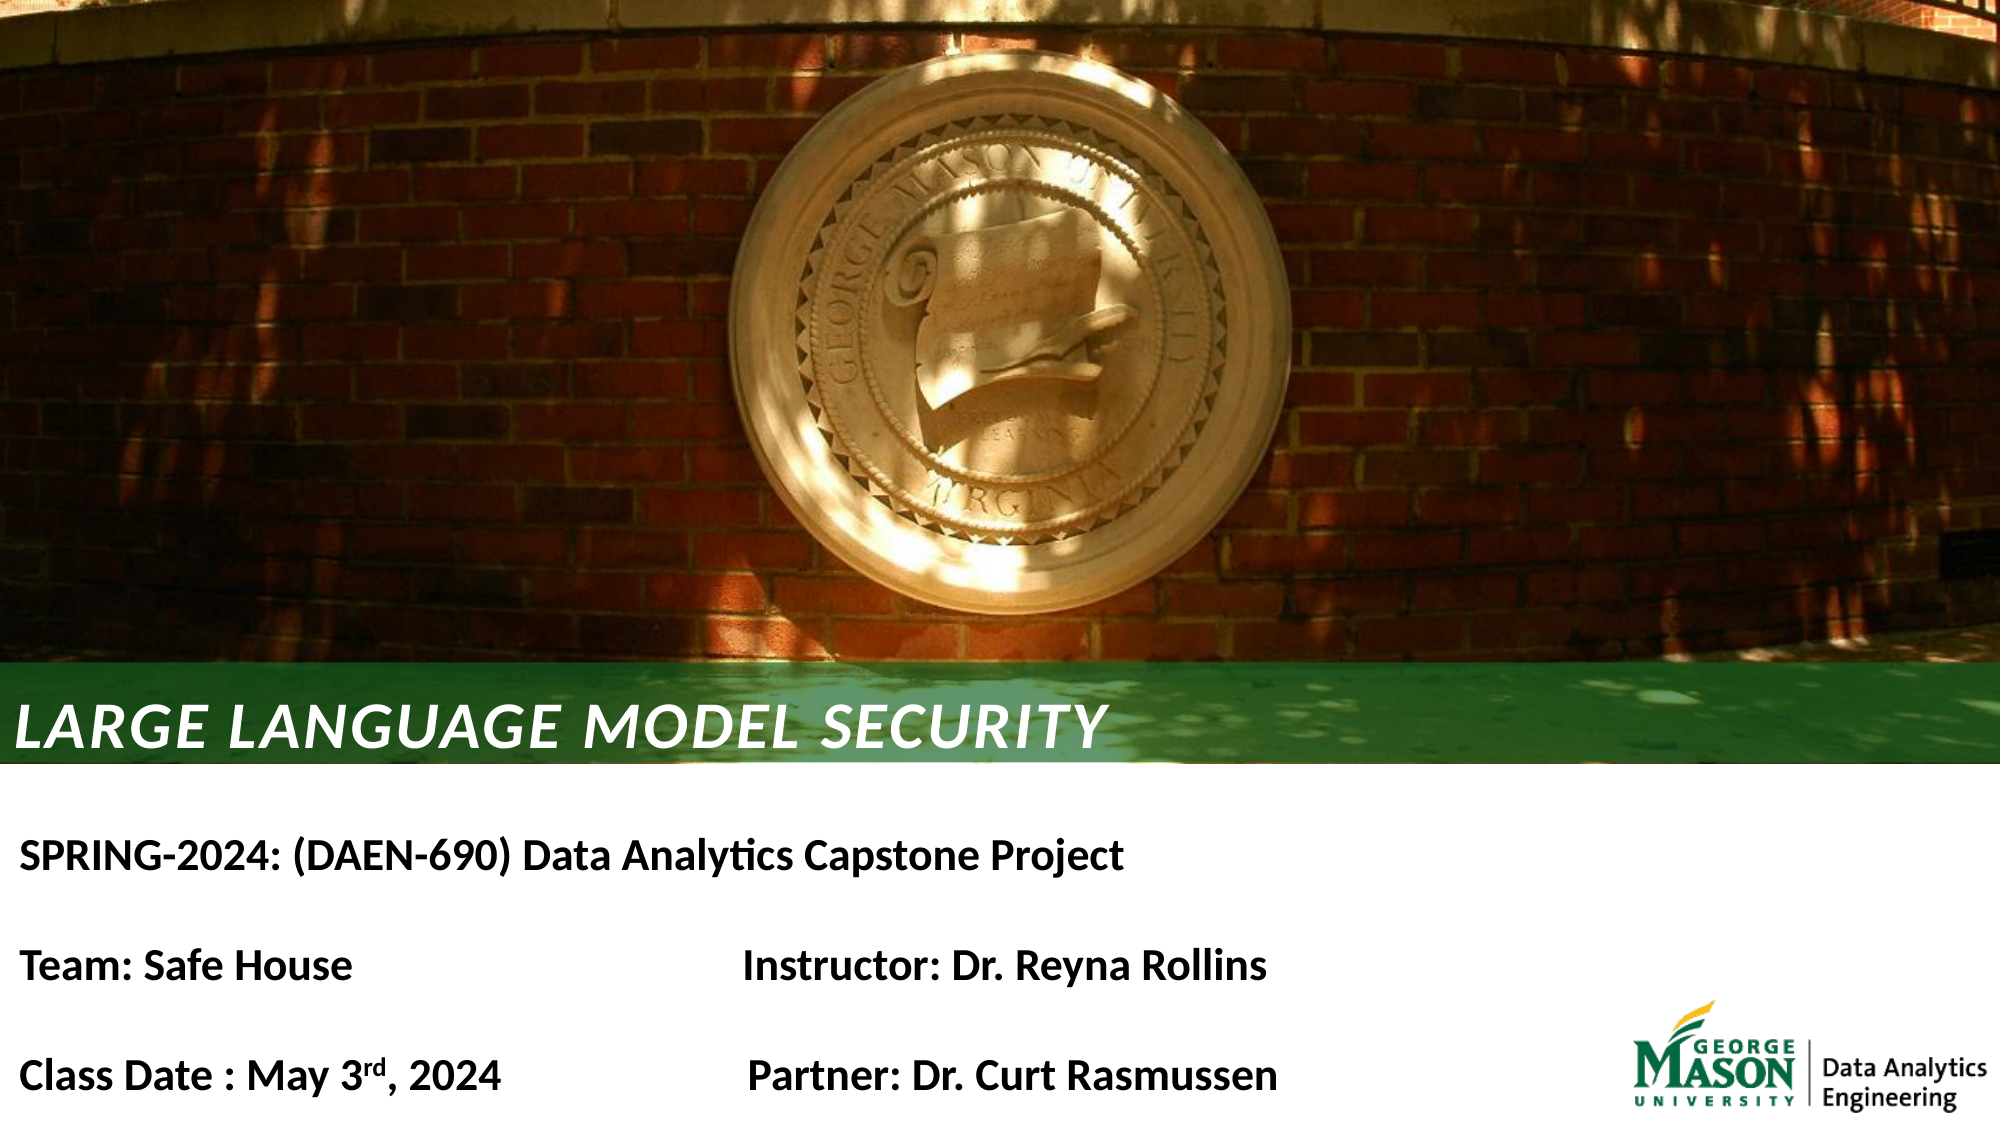

# Large Language Model SECURITY
SPRING-2024: (DAEN-690) Data Analytics Capstone Project
Team: Safe House                                      Instructor: Dr. Reyna Rollins
Class Date : May 3rd, 2024                        Partner: Dr. Curt Rasmussen